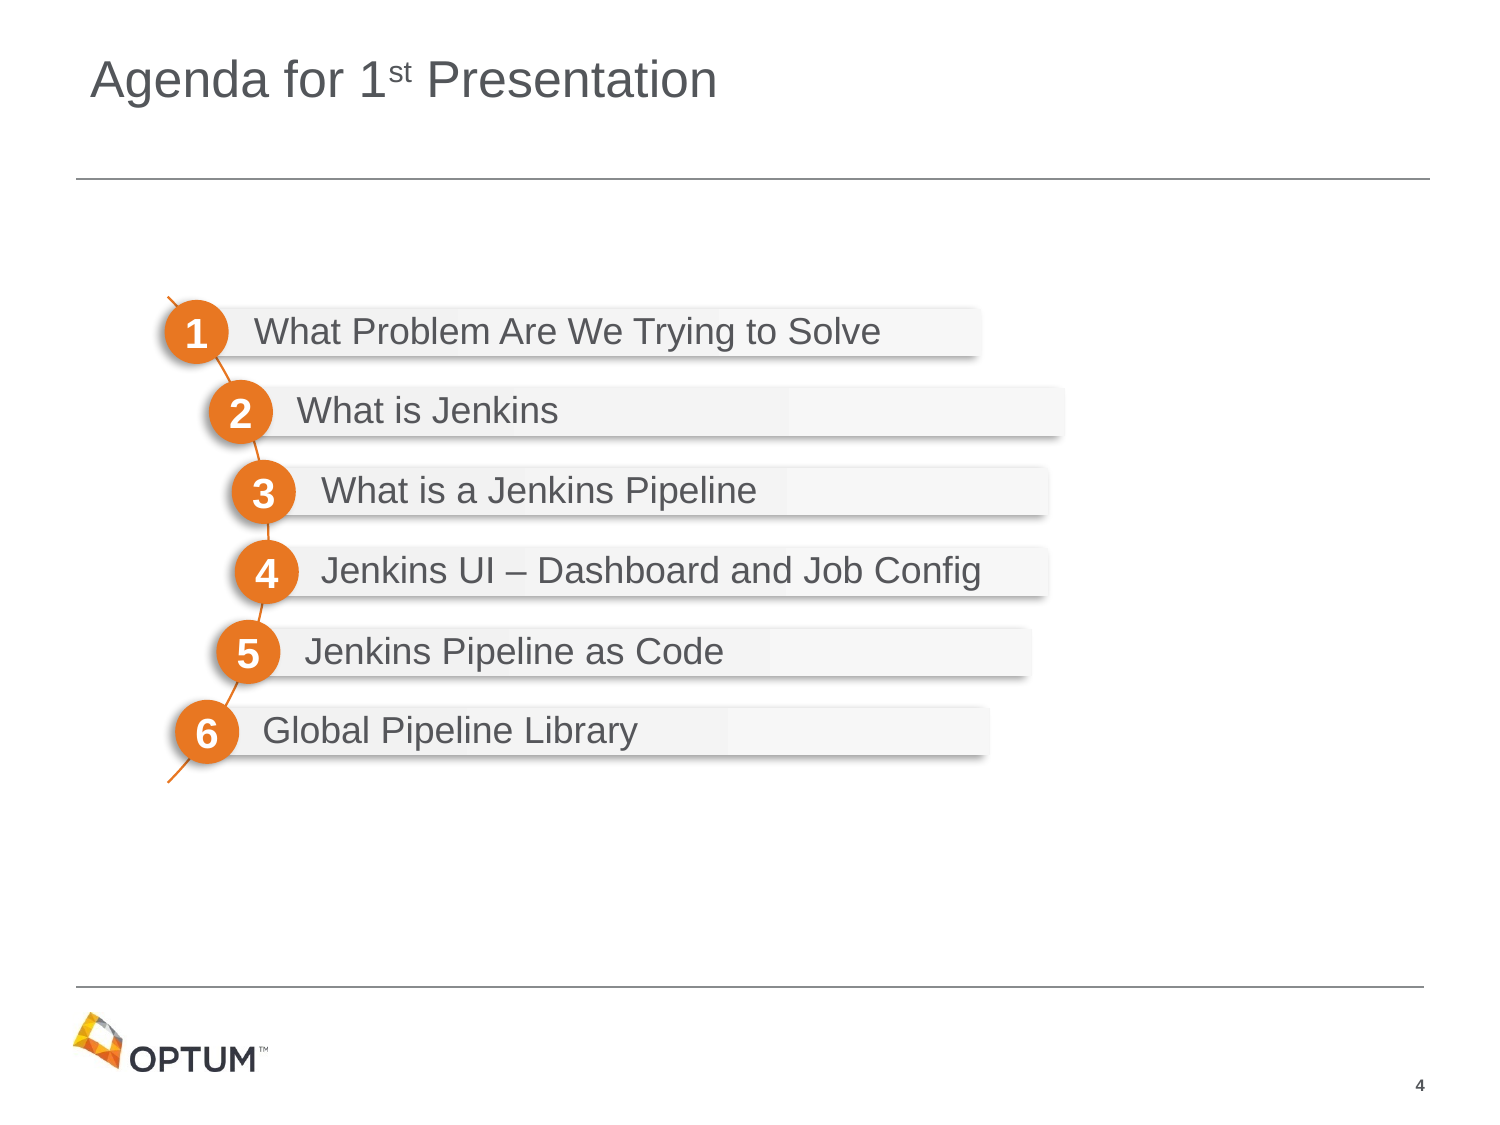

# Agenda for 1st Presentation

1
What Problem Are We Trying to Solve
2
What is Jenkins
3
What is a Jenkins Pipeline
4
Jenkins UI – Dashboard and Job Config
5
Jenkins Pipeline as Code
6
Global Pipeline Library